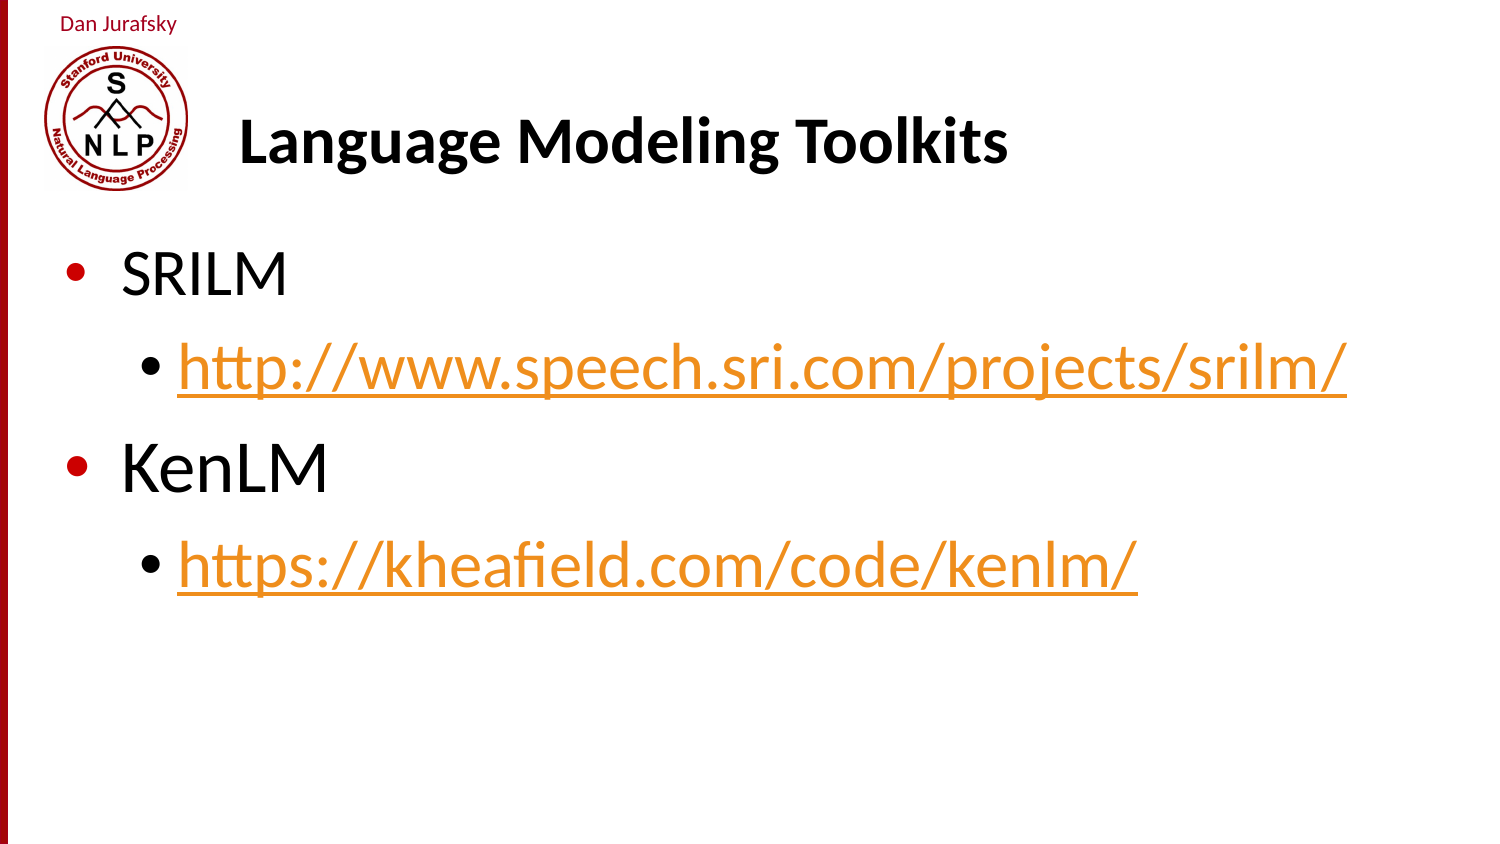

Language Modeling Toolkits
SRILM
http://www.speech.sri.com/projects/srilm/
KenLM
https://kheafield.com/code/kenlm/